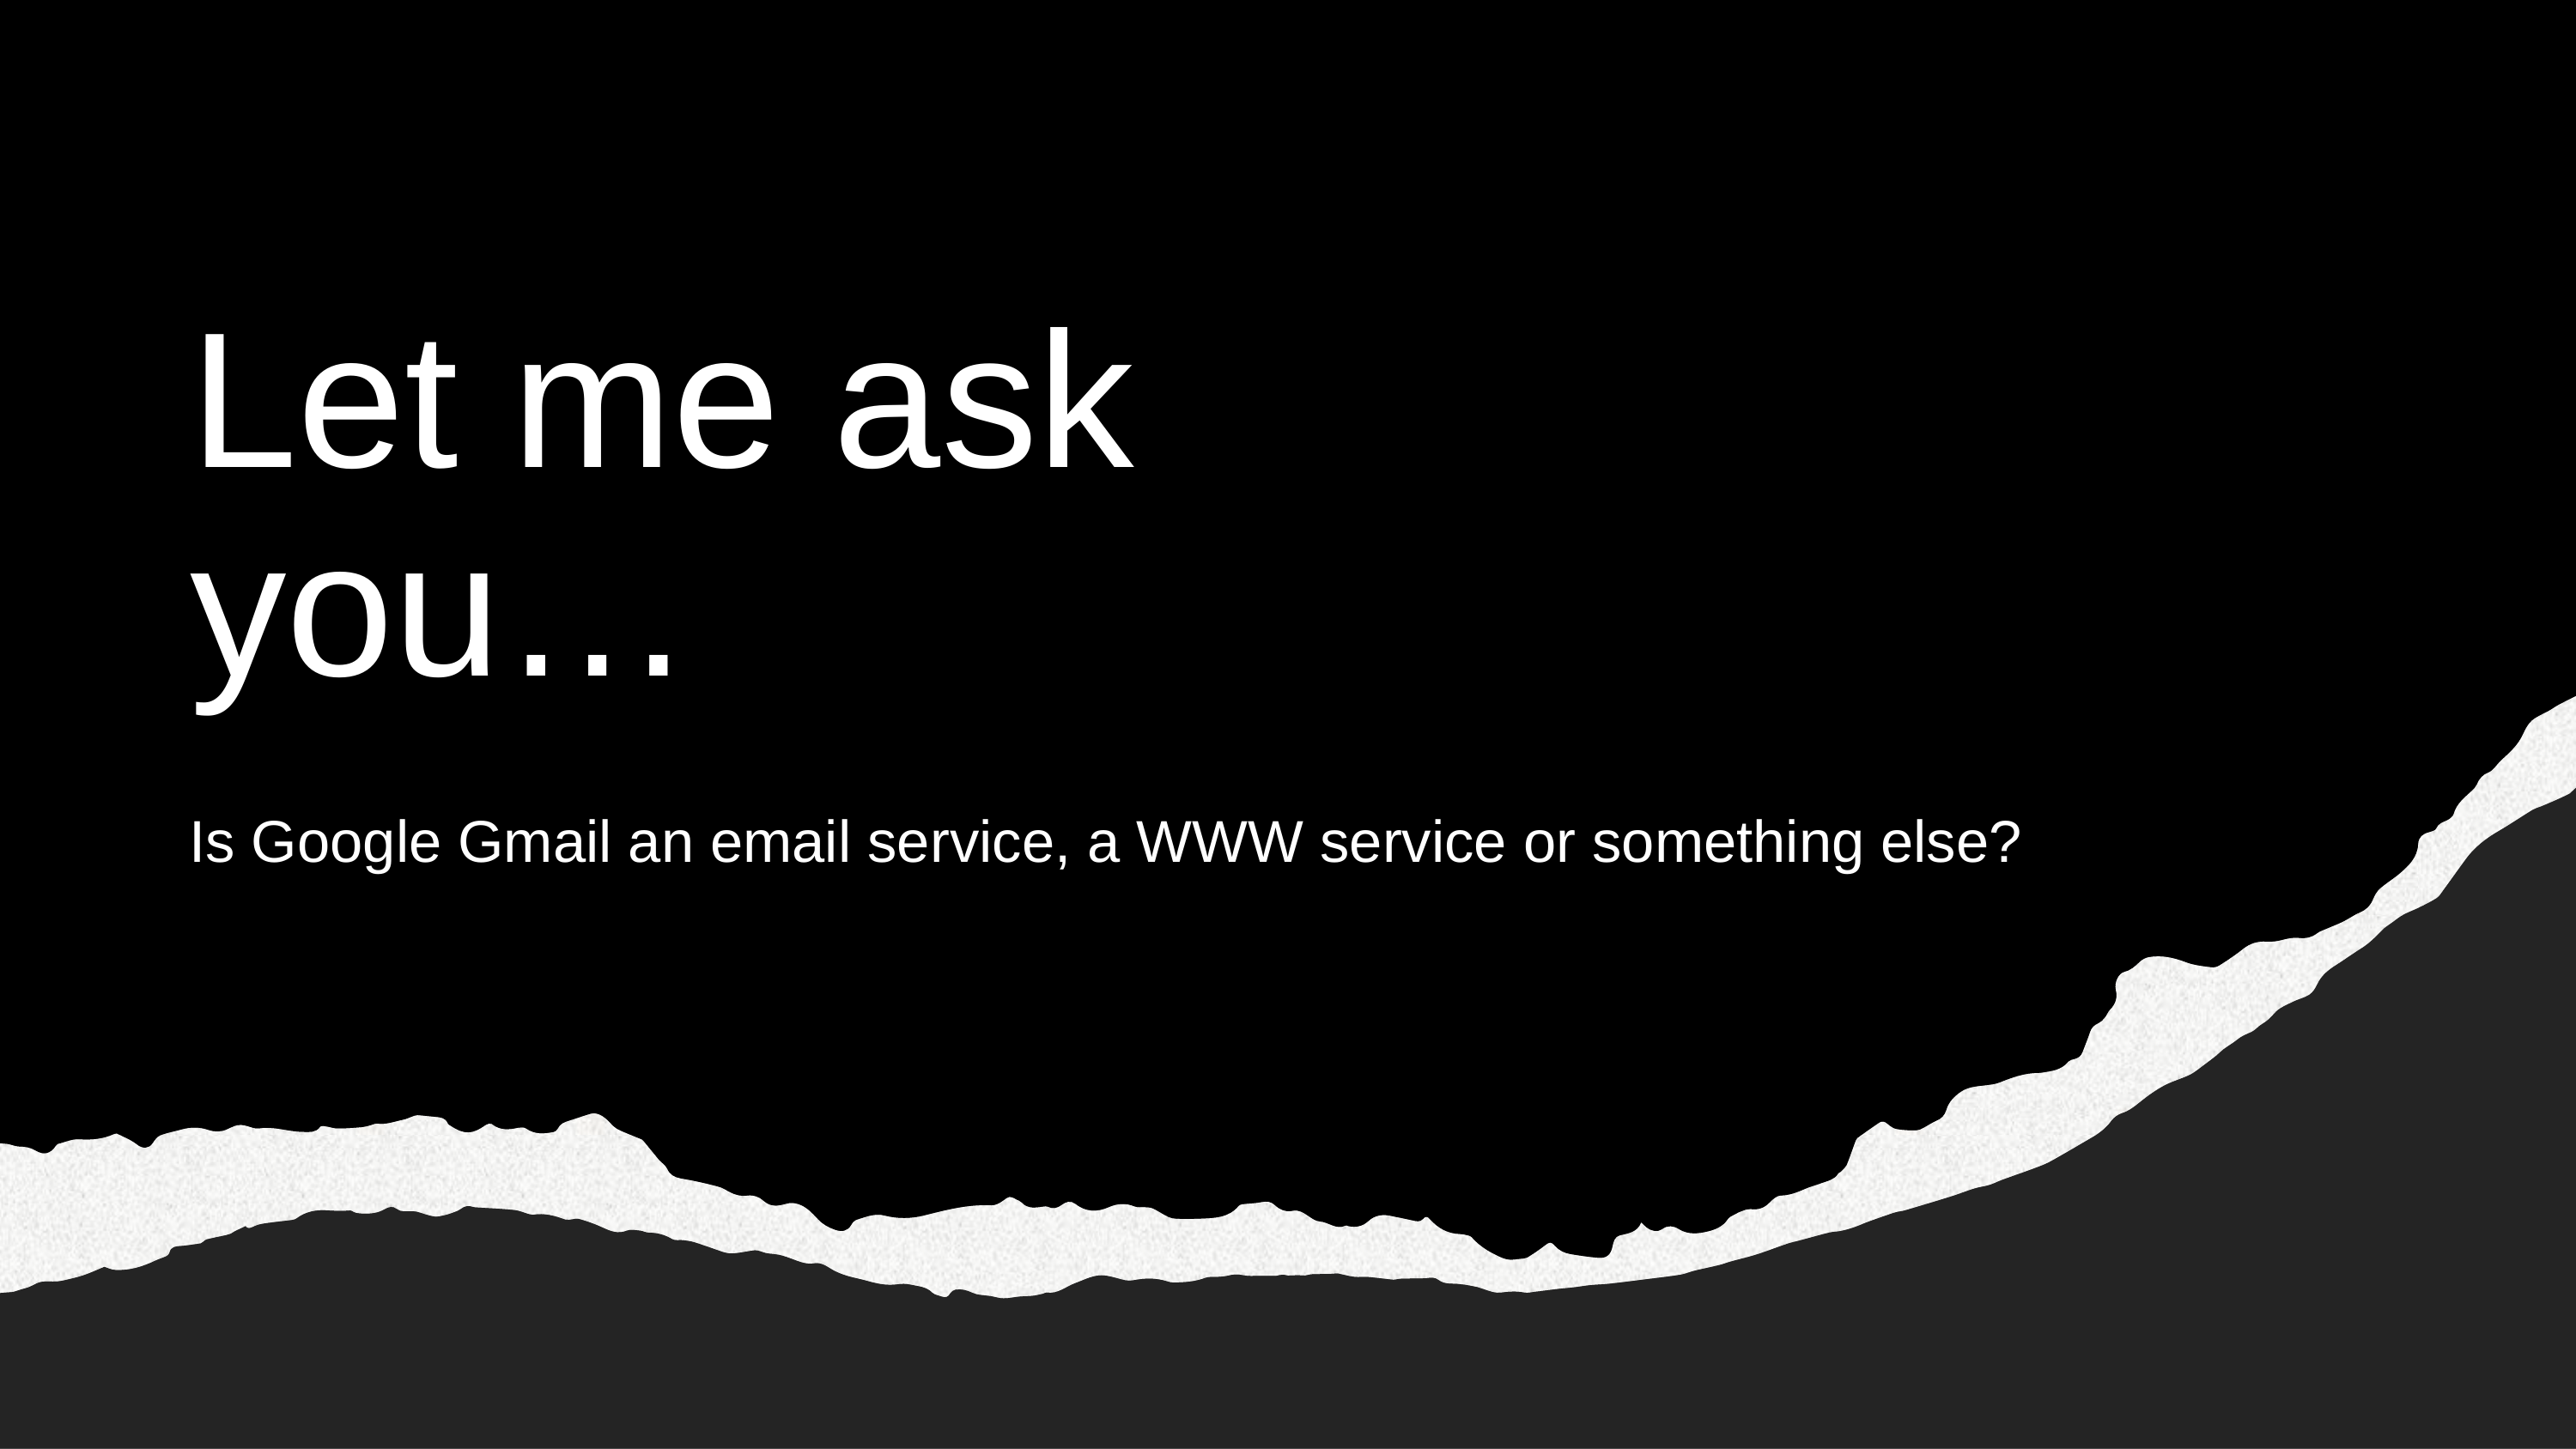

# Let me ask you…

Is Google Gmail an email service, a WWW service or something else?